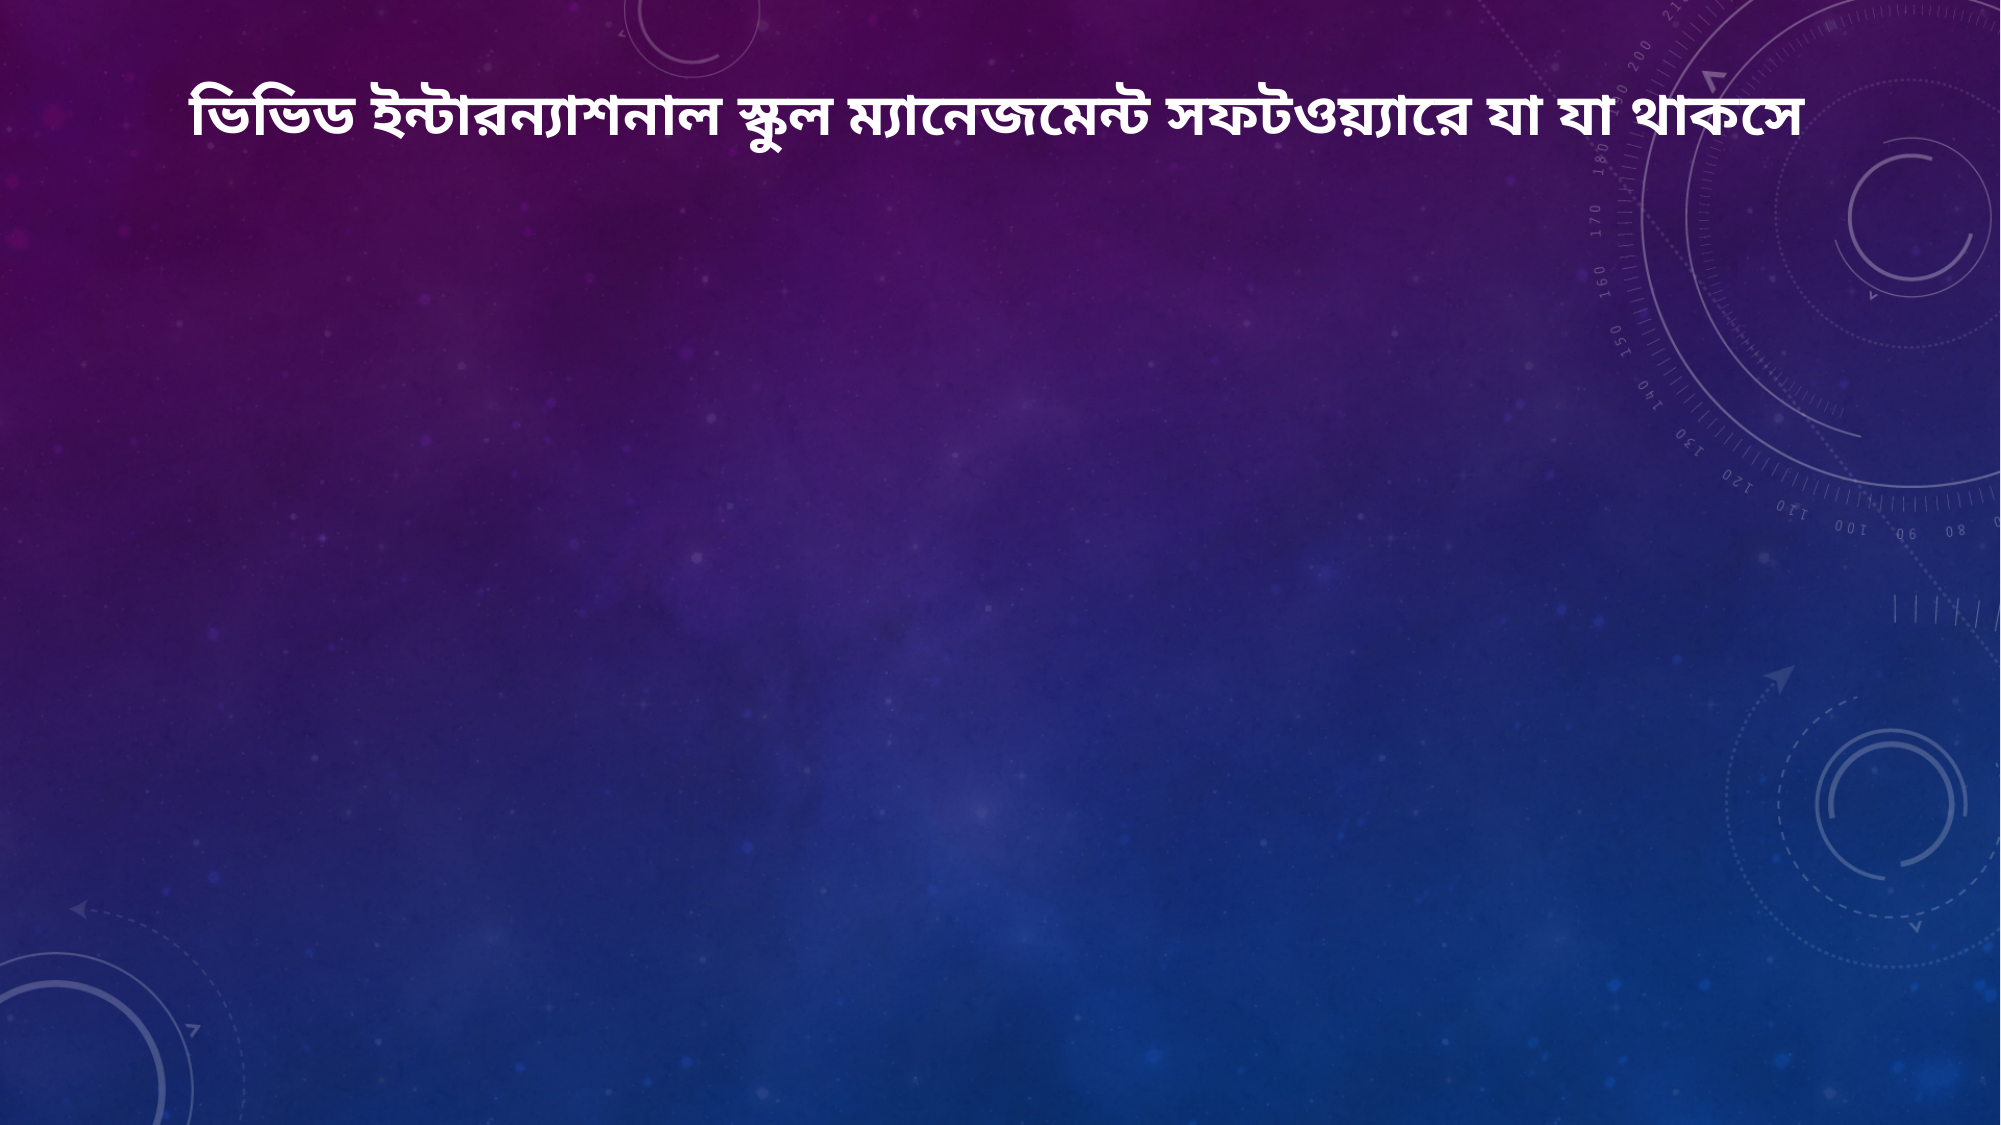

ভিভিড ইন্টারন্যাশনাল স্কুল ম্যানেজমেন্ট সফটওয়্যারে যা যা থাকসে